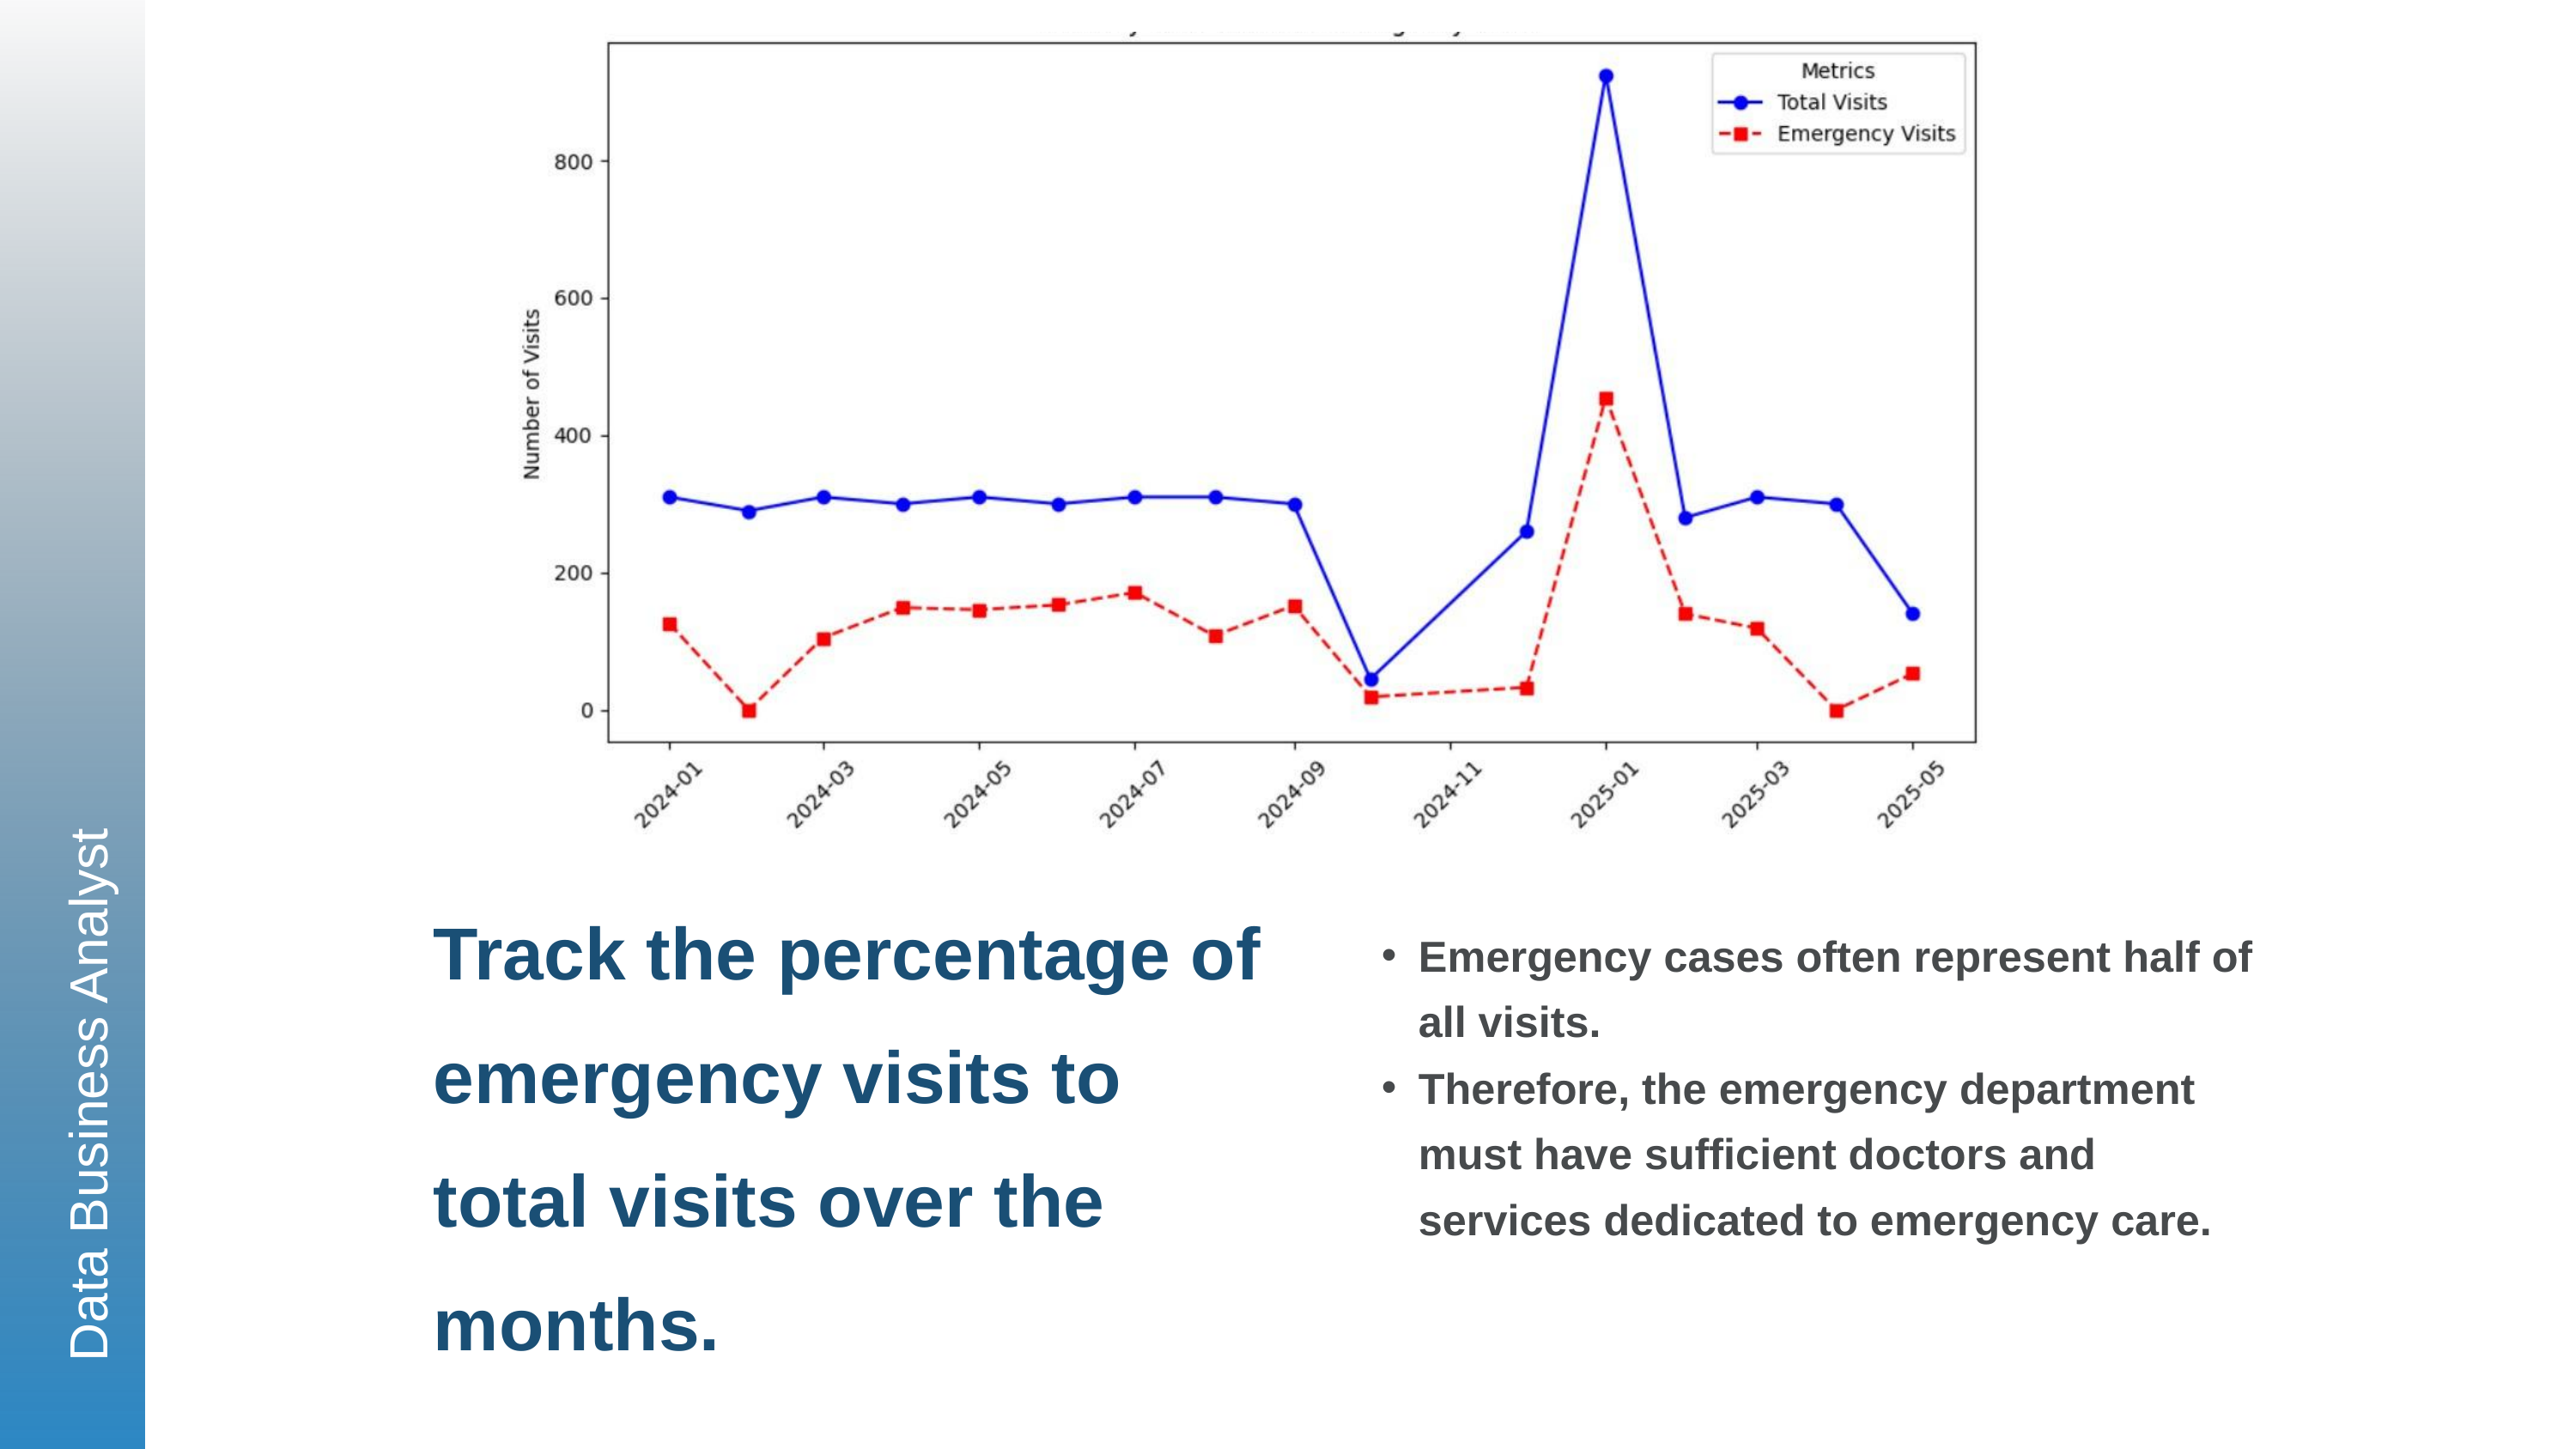

Track the percentage of emergency visits to total visits over the months.
Emergency cases often represent half of all visits.
Therefore, the emergency department must have sufficient doctors and services dedicated to emergency care.
Data Business Analyst